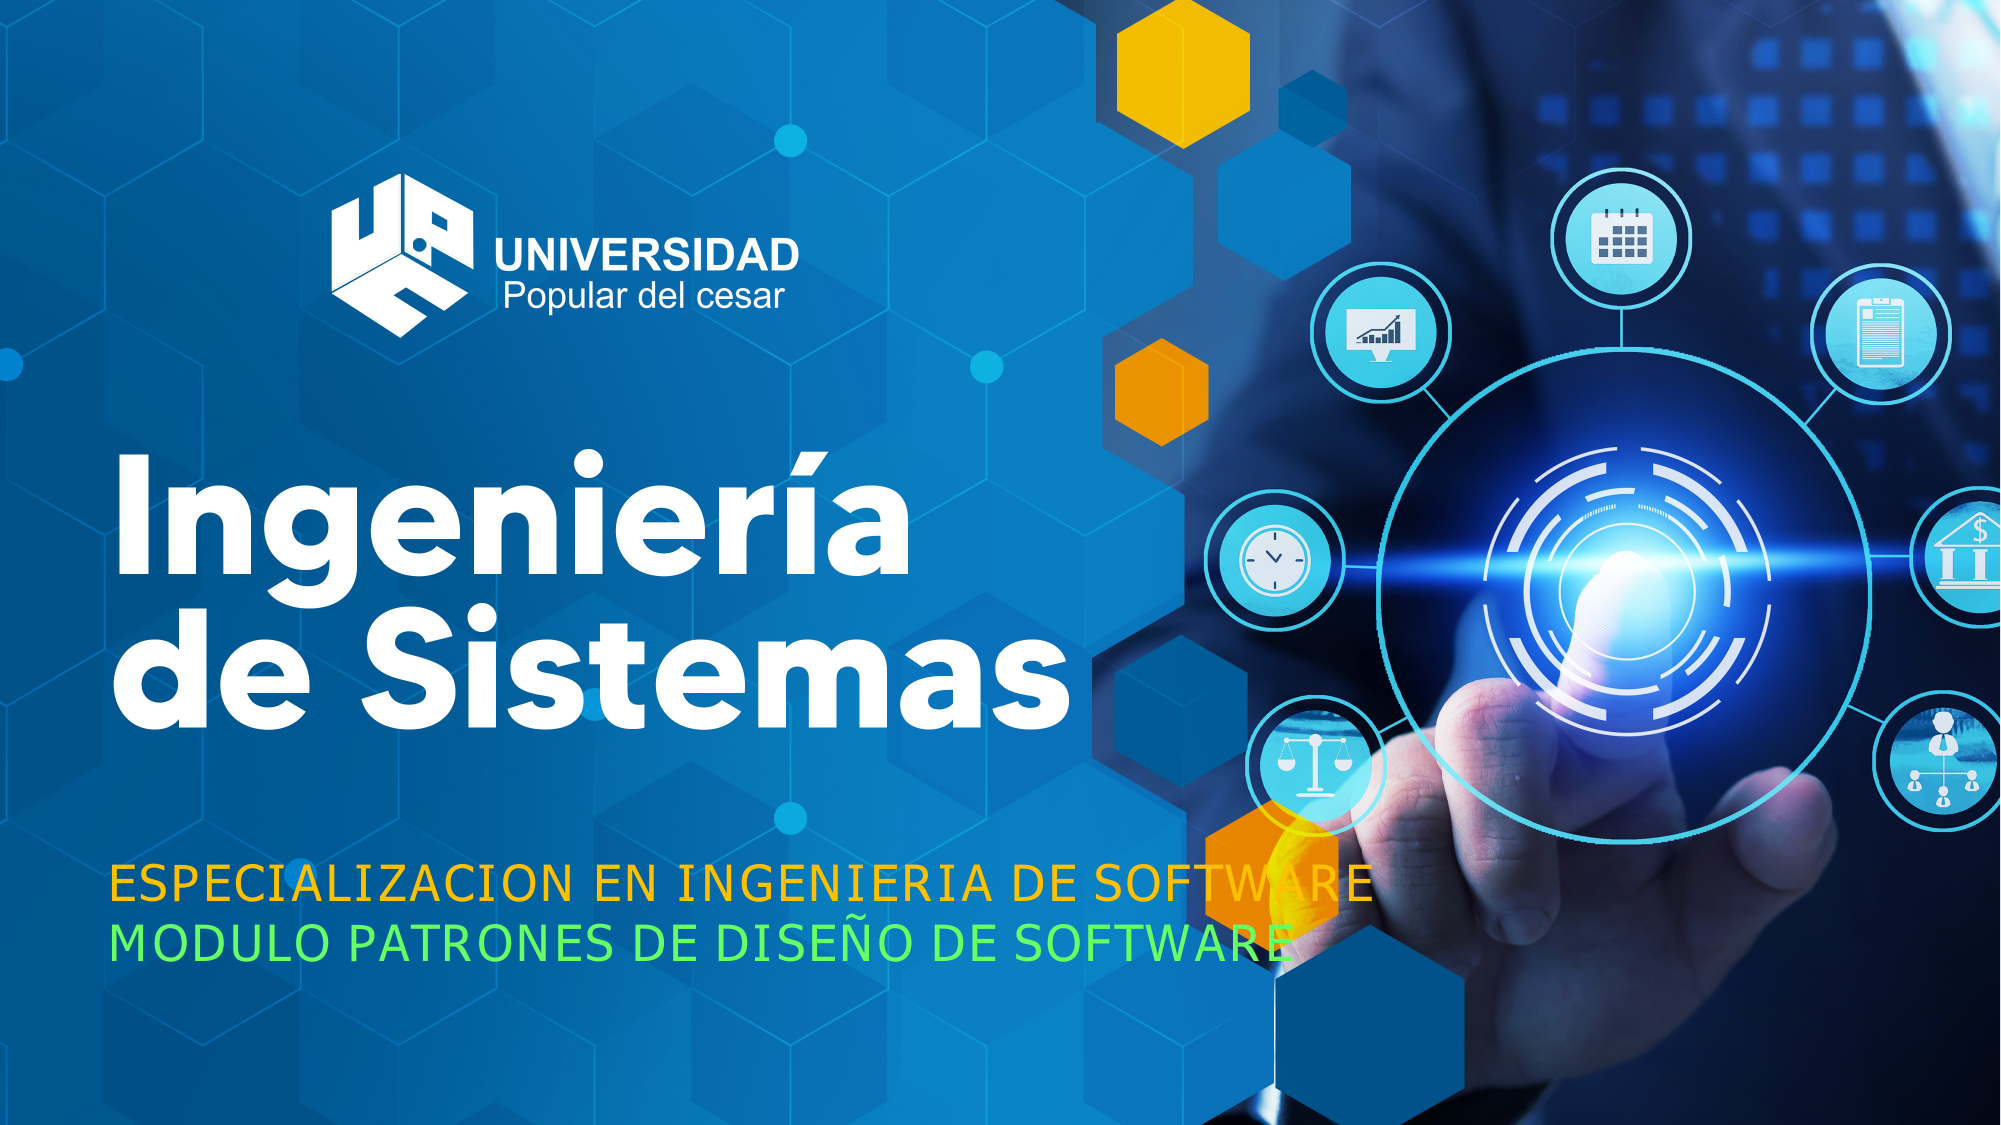

ESPECIALIZACION EN INGENIERIA DE SOFTWARE
MODULO PATRONES DE DISEÑO DE SOFTWARE